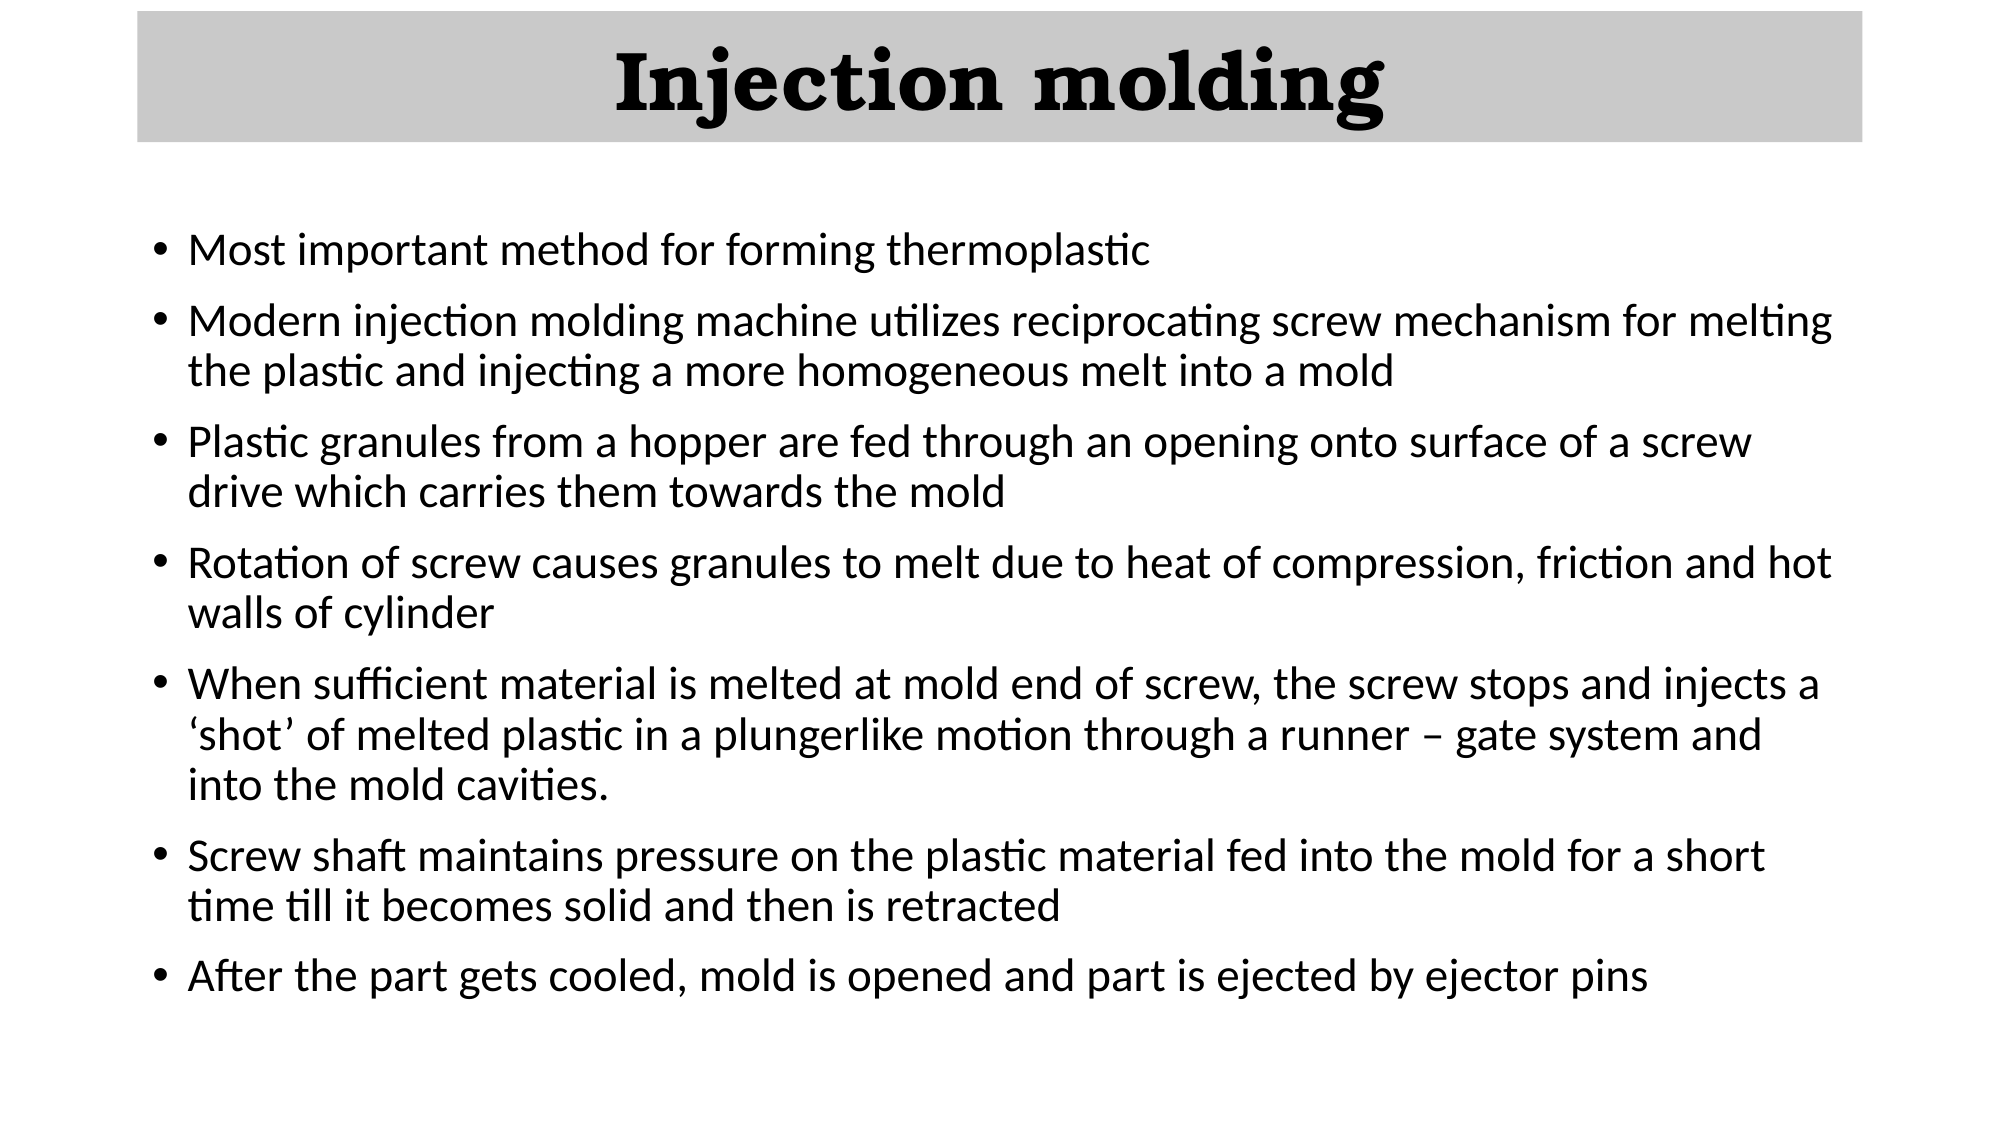

Injection molding
#
Most important method for forming thermoplastic
Modern injection molding machine utilizes reciprocating screw mechanism for melting the plastic and injecting a more homogeneous melt into a mold
Plastic granules from a hopper are fed through an opening onto surface of a screw drive which carries them towards the mold
Rotation of screw causes granules to melt due to heat of compression, friction and hot walls of cylinder
When sufficient material is melted at mold end of screw, the screw stops and injects a ‘shot’ of melted plastic in a plungerlike motion through a runner – gate system and into the mold cavities.
Screw shaft maintains pressure on the plastic material fed into the mold for a short time till it becomes solid and then is retracted
After the part gets cooled, mold is opened and part is ejected by ejector pins